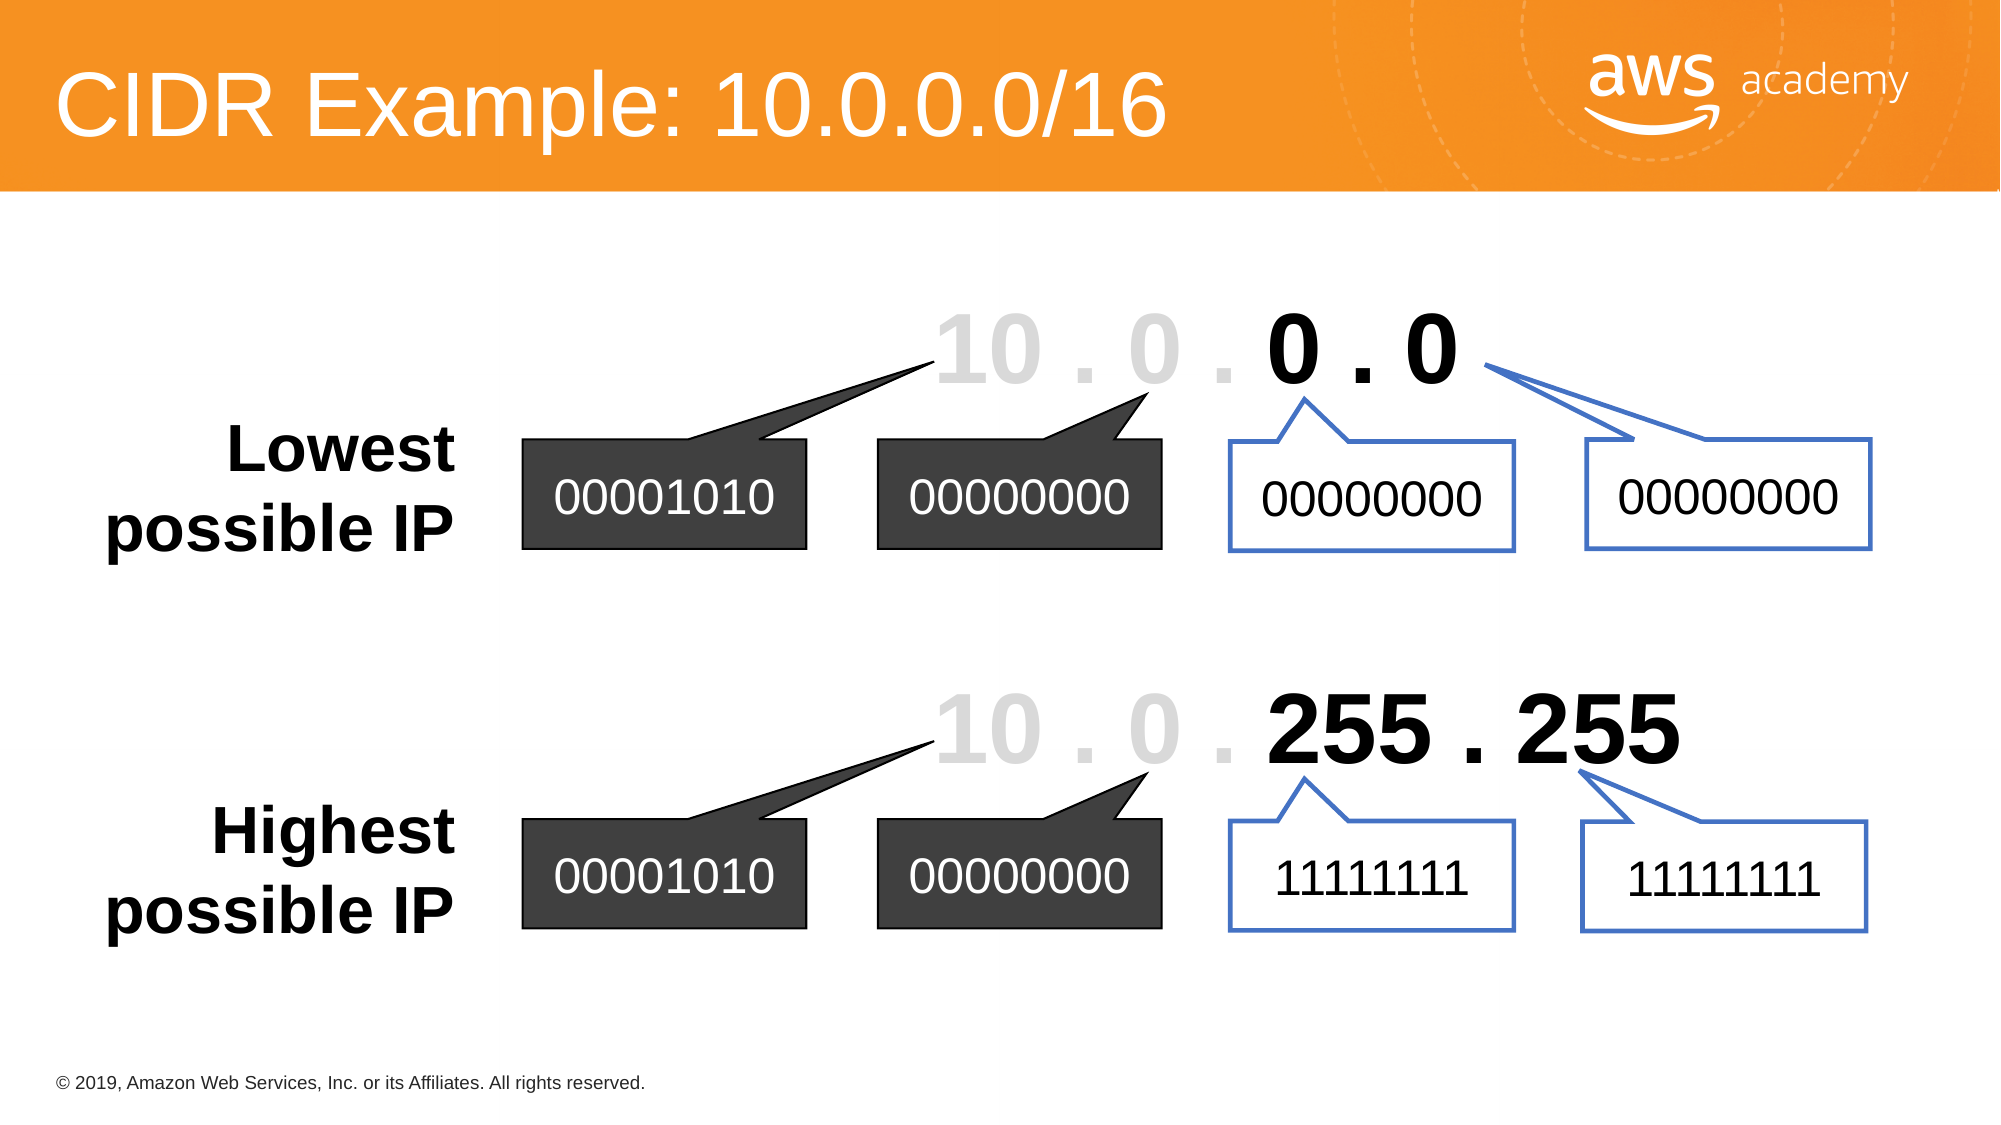

# CIDR Example: 10.0.0.0/16
10 . 0 . 0 . 0
Lowest
possible IP
00001010
00000000
00000000
00000000
10 . 0 . 255 . 255
Highest
possible IP
00001010
00000000
11111111
11111111